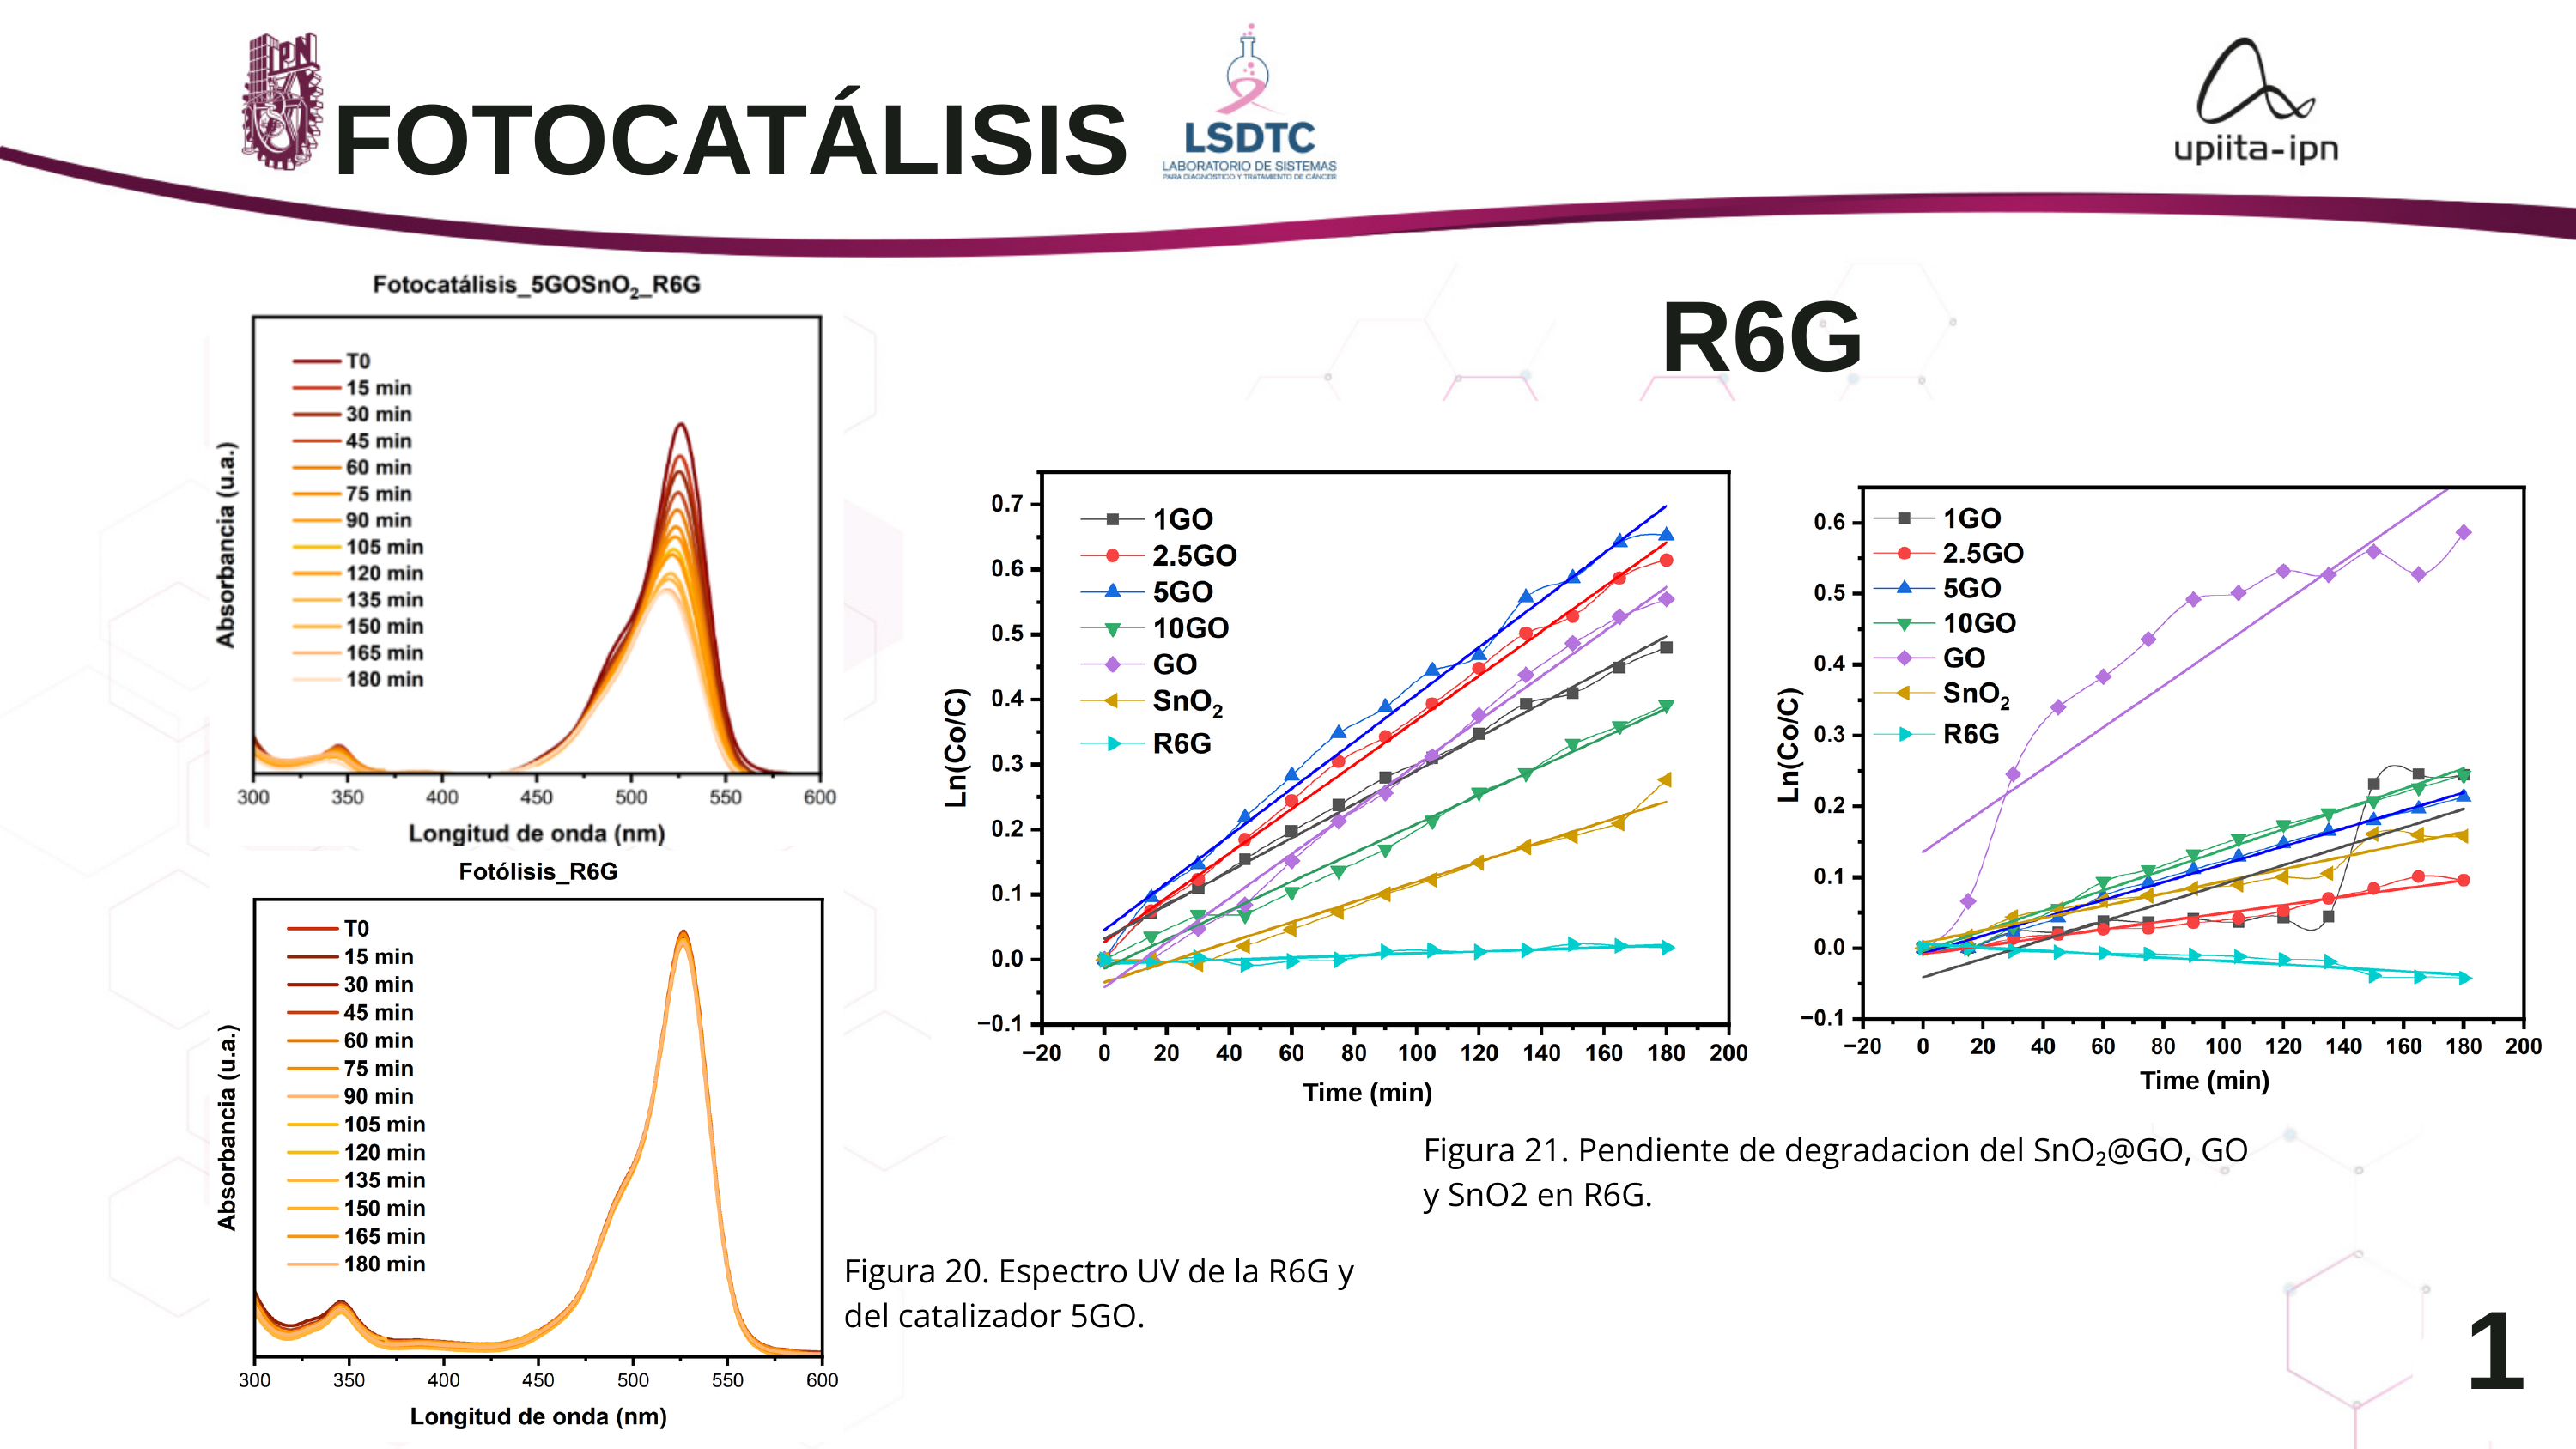

FOTOCATÁLISIS
R6G

Time (min)

Time (min)

Figura 21. Pendiente de degradacion del SnO₂@GO, GO y SnO2 en R6G.
Figura 20. Espectro UV de la R6G y del catalizador 5GO.
13